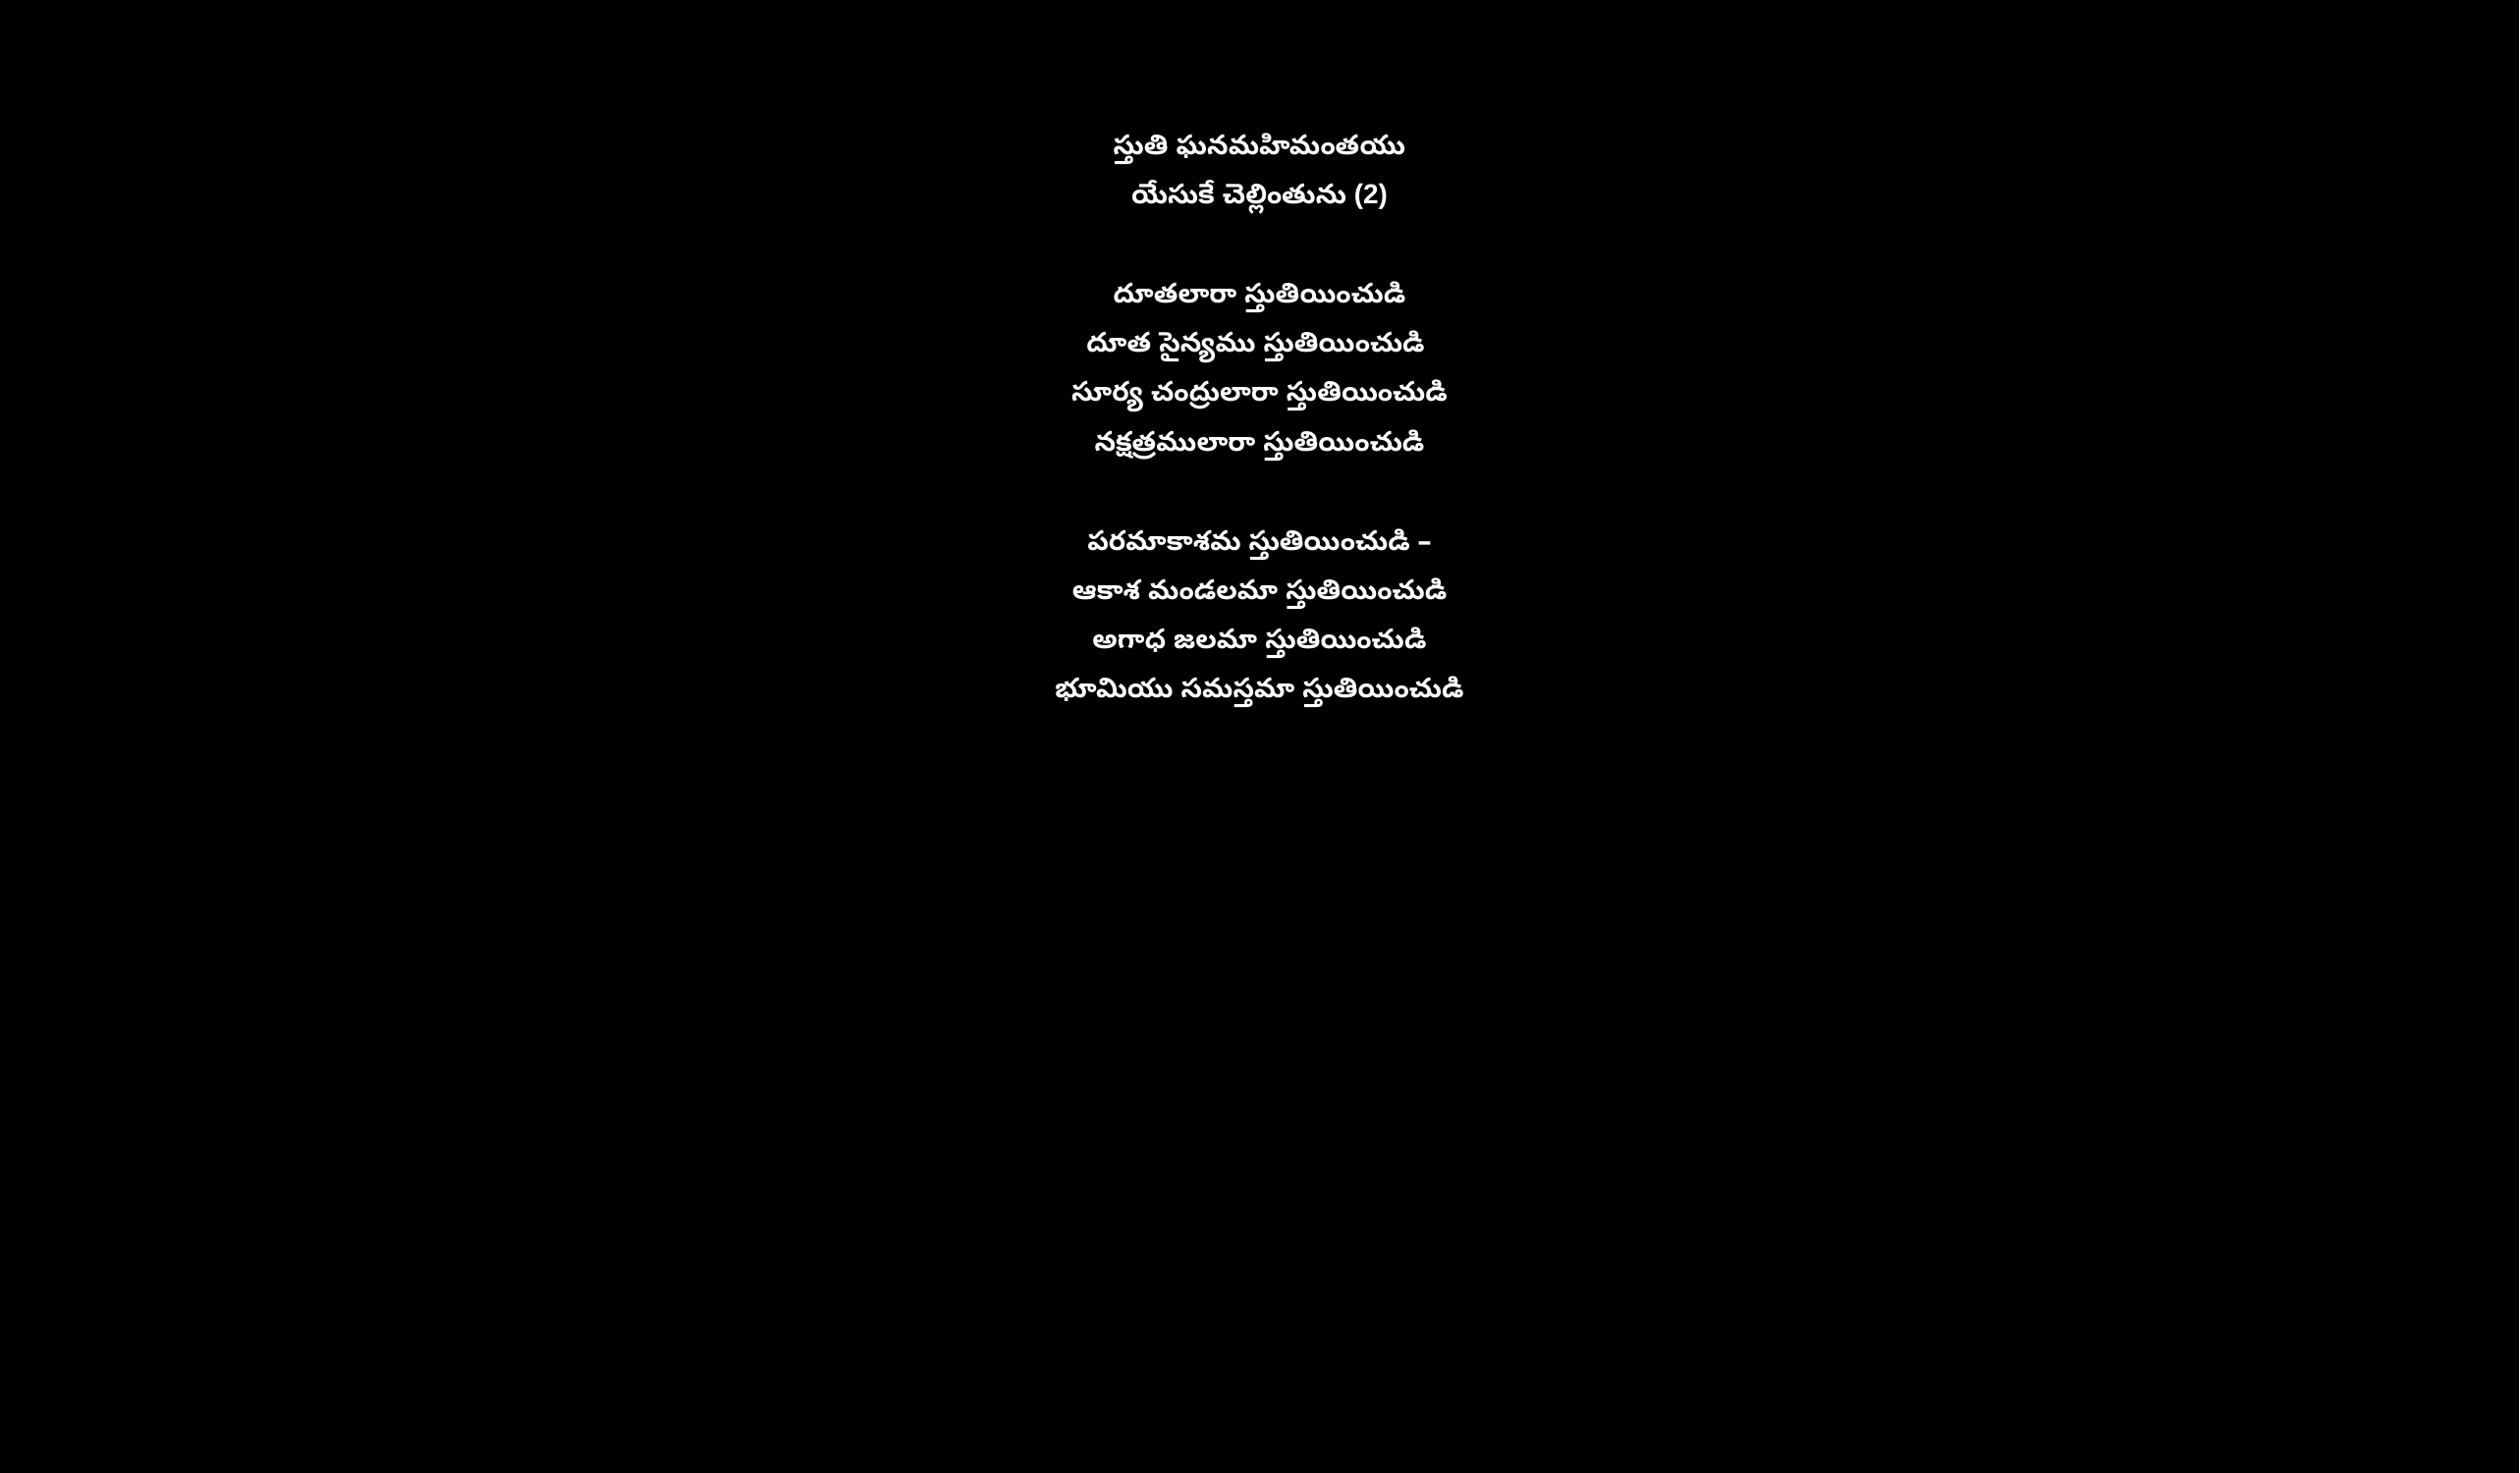

స్తుతి ఘనమహిమంతయు
యేసుకే చెల్లింతును (2)

దూతలారా స్తుతియించుడి
దూత సైన్యము స్తుతియించుడి
సూర్య చంద్రులారా స్తుతియించుడి
నక్షత్రములారా స్తుతియించుడి

పరమాకాశమ స్తుతియించుడి –
ఆకాశ మండలమా స్తుతియించుడి
అగాధ జలమా స్తుతియించుడి
భూమియు సమస్తమా స్తుతియించుడి